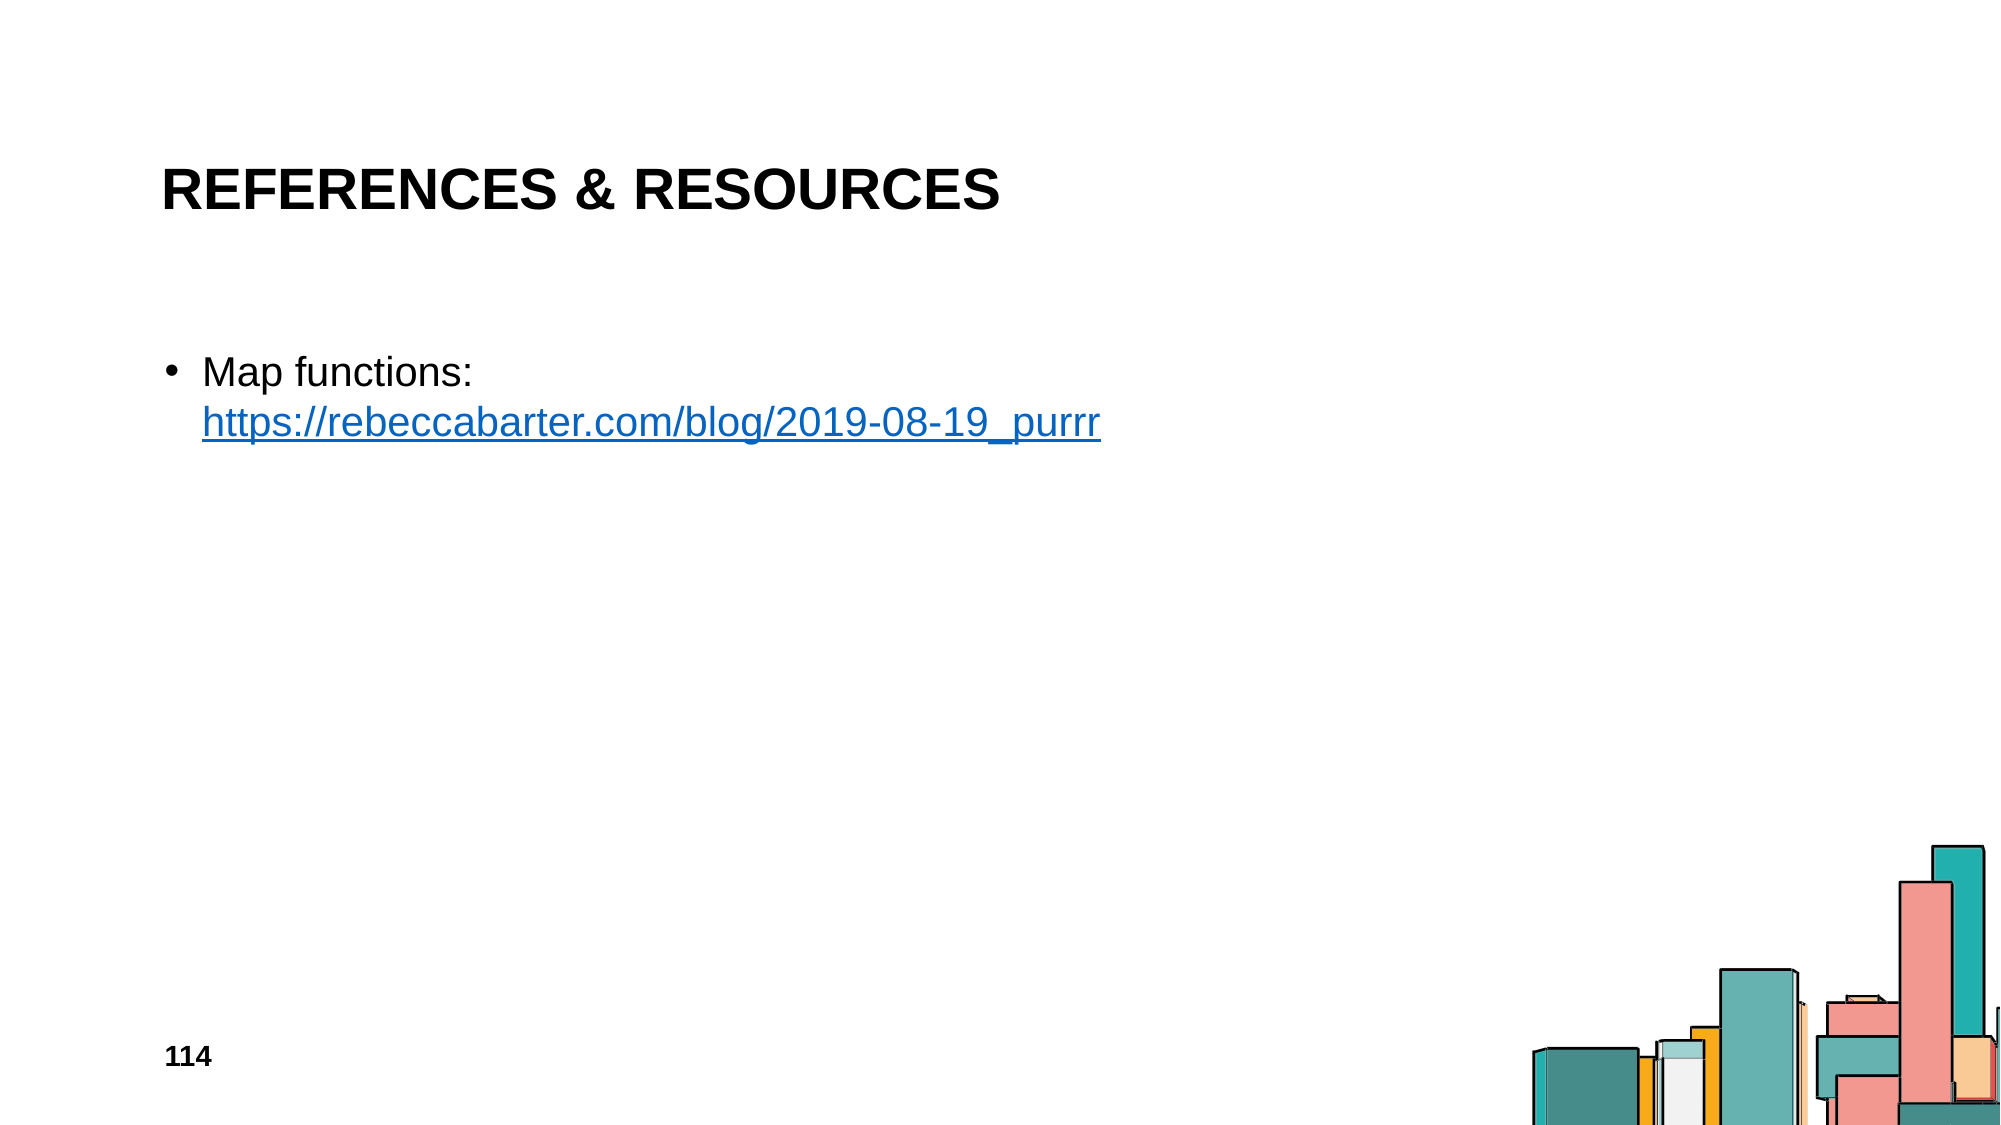

# references & resources
Map functions: https://rebeccabarter.com/blog/2019-08-19_purrr

114